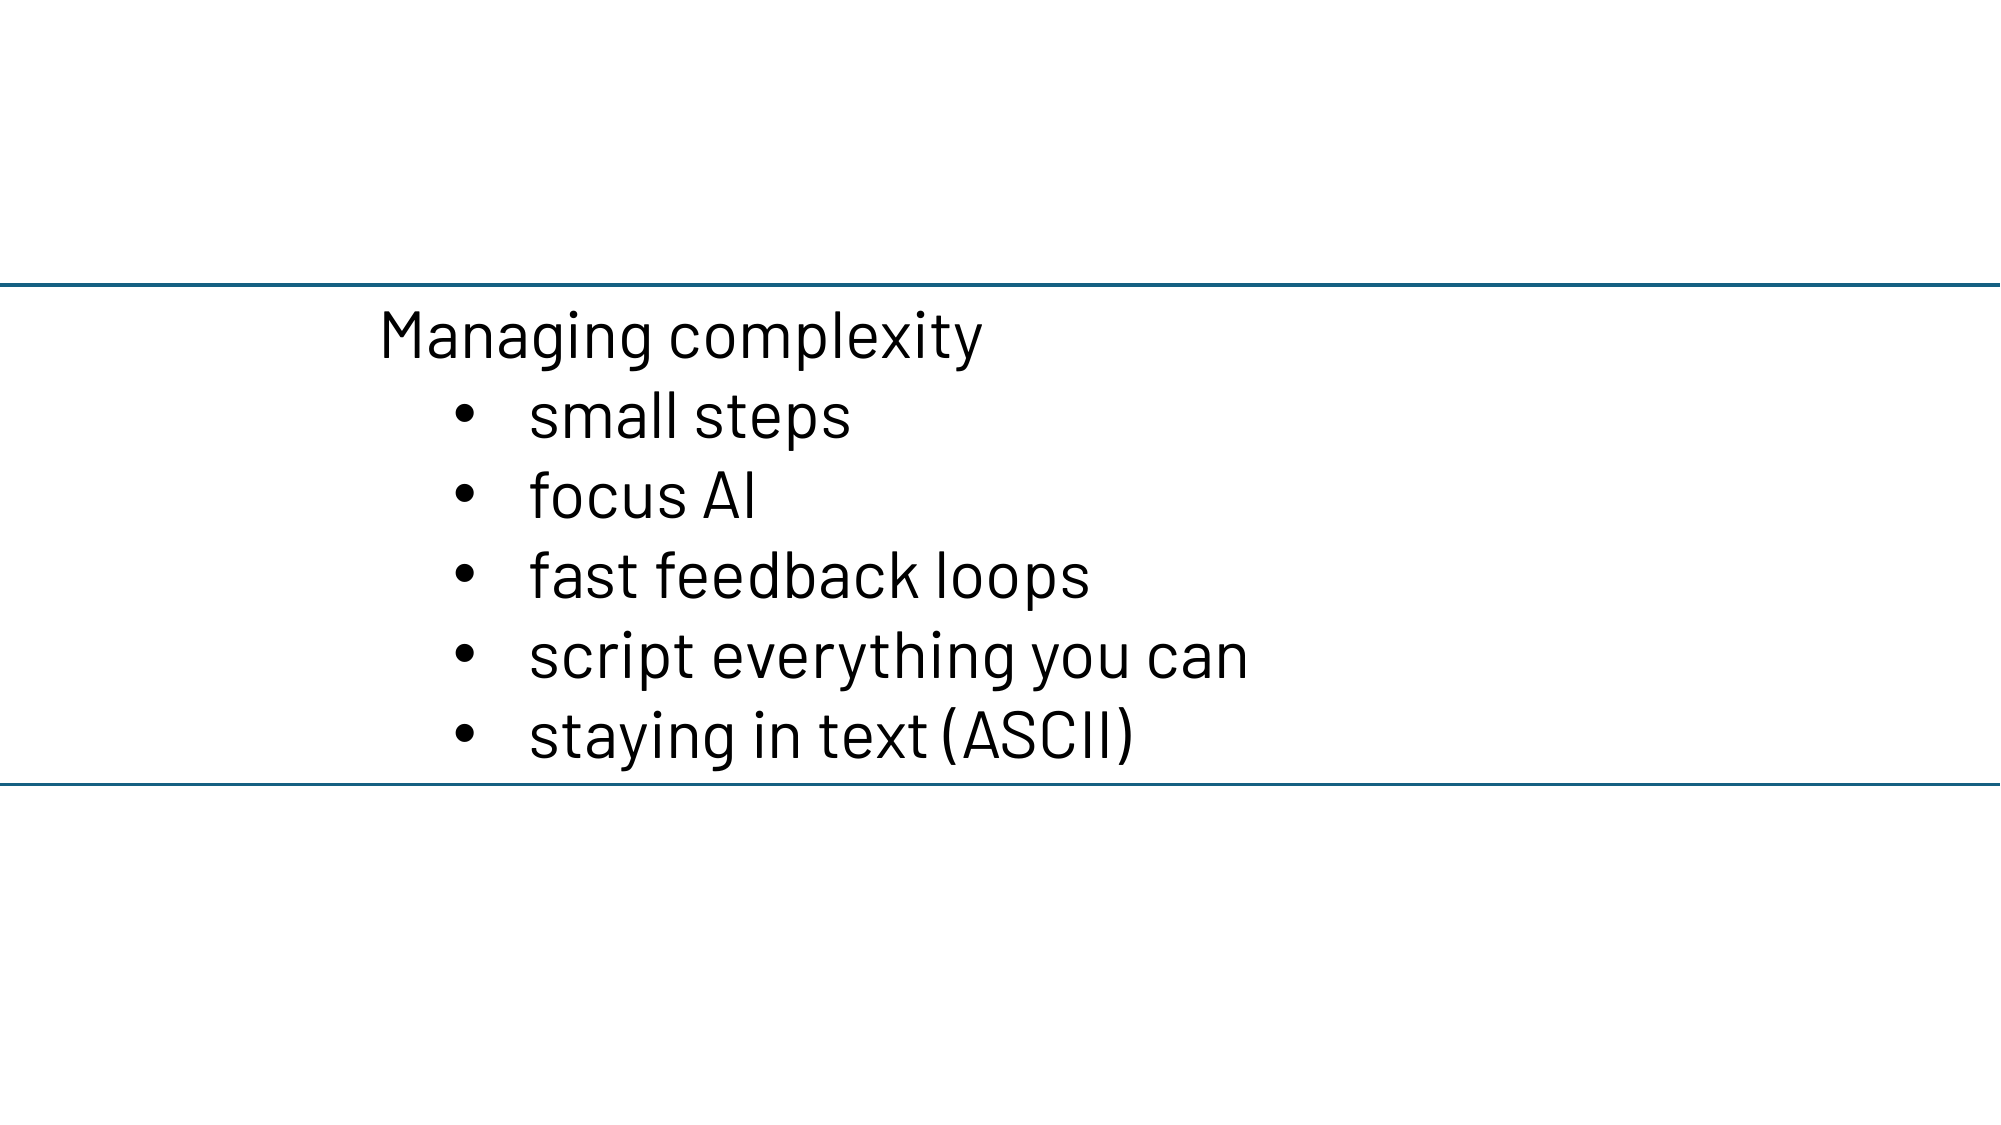

Managing complexity
small steps
focus AI
fast feedback loops
script everything you can
staying in text (ASCII)